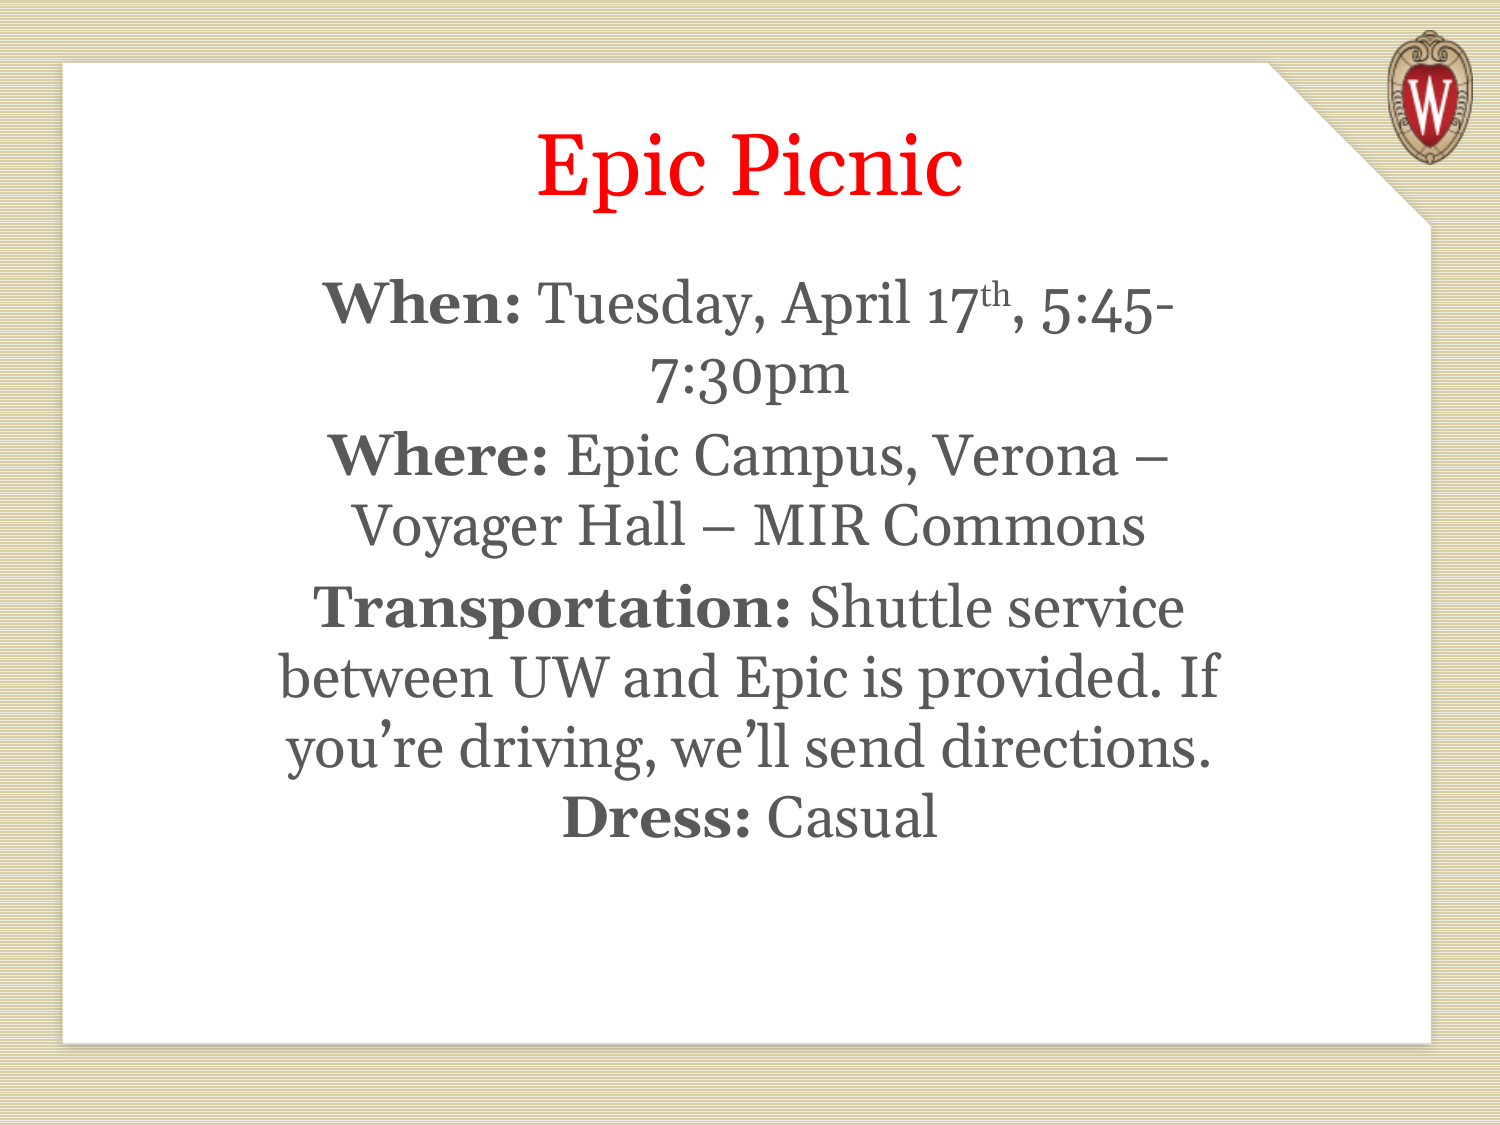

# Epic Picnic
When: Tuesday, April 17th, 5:45-7:30pm
Where: Epic Campus, Verona – Voyager Hall – MIR Commons
Transportation: Shuttle service between UW and Epic is provided. If you’re driving, we’ll send directions. Dress: Casual